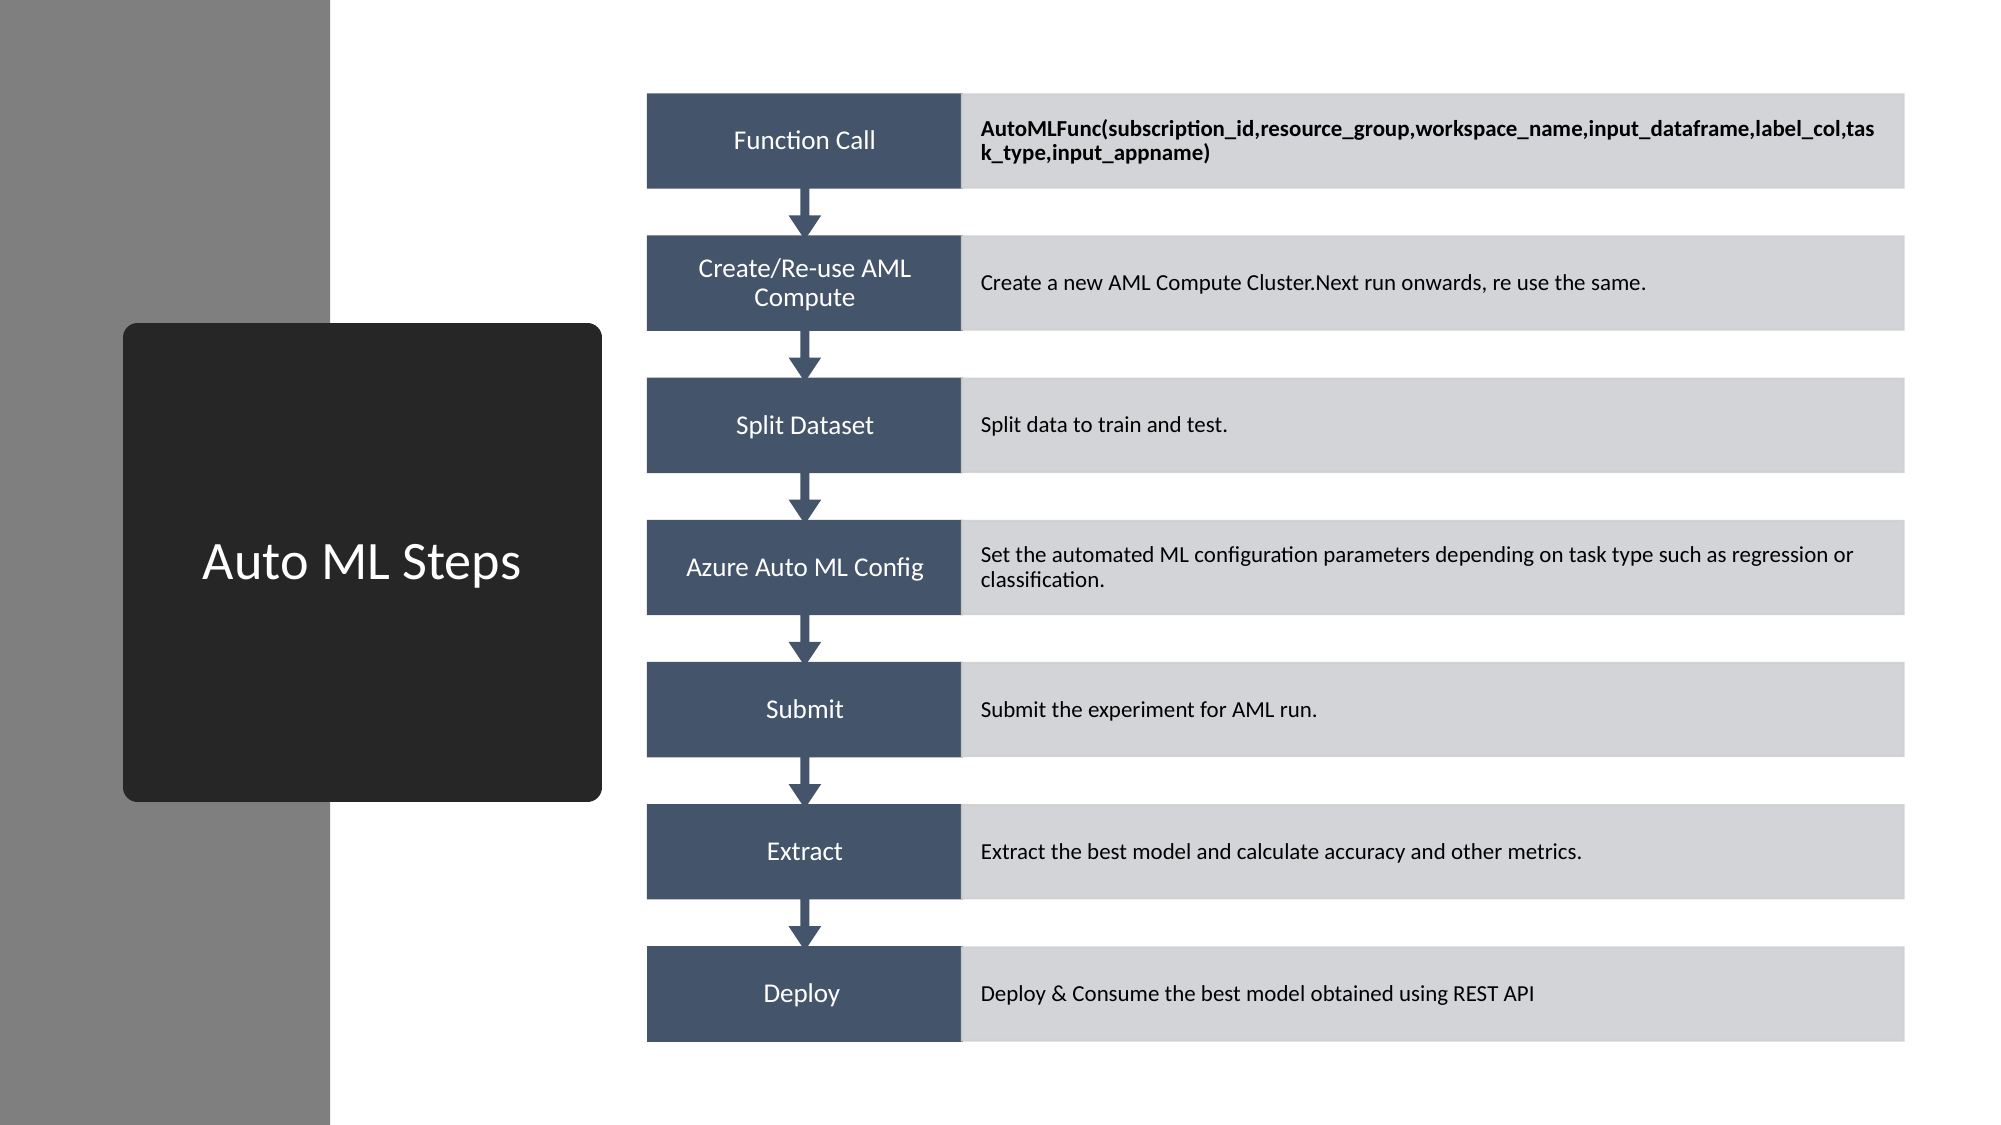

Deploy
Deploy & Consume the best model obtained using REST API
Extract
Extract the best model and calculate accuracy and other metrics.
Submit
Submit the experiment for AML run.
Azure Auto ML Config
Set the automated ML configuration parameters depending on task type such as regression or classification.
Split Dataset
Split data to train and test.
Create/Re-use AML Compute
Create a new AML Compute Cluster.Next run onwards, re use the same.
Function Call
AutoMLFunc(subscription_id,resource_group,workspace_name,input_dataframe,label_col,task_type,input_appname)
# Auto ML Steps